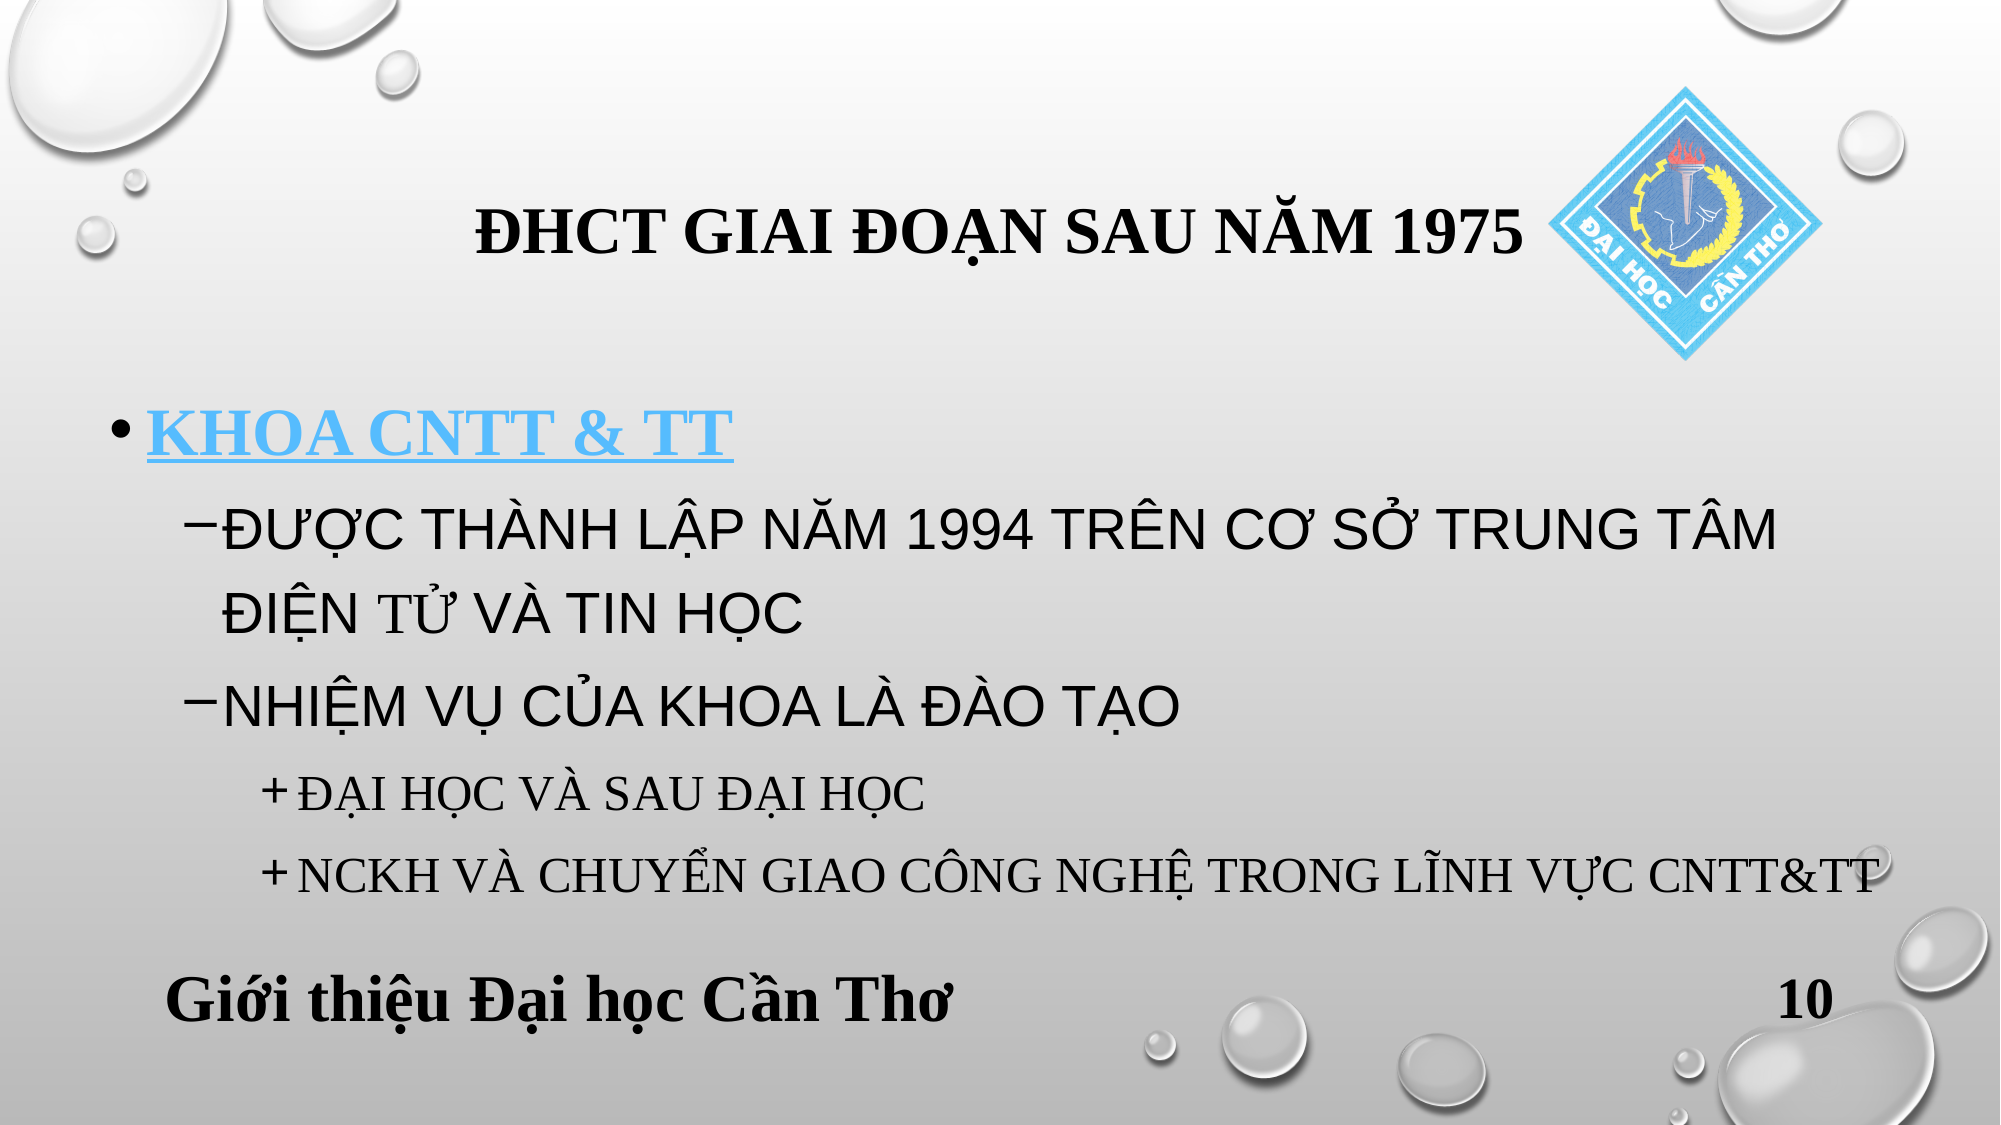

# ĐHCT GIAI ĐOẠN SAU NĂM 1975
KHOA CNTT & TT
ĐƯỢC THÀNH LẬP NĂM 1994 TRÊN CƠ SỞ TRUNG TÂM ĐIỆN TỬ VÀ TIN HỌC
NHIỆM VỤ CỦA KHOA LÀ ĐÀO TẠO
ĐẠI HỌC VÀ SAU ĐẠI HỌC
NCKH VÀ CHUYỂN GIAO CÔNG NGHỆ TRONG LĨNH VỰC CNTT&TT
Giới thiệu Đại học Cần Thơ
10